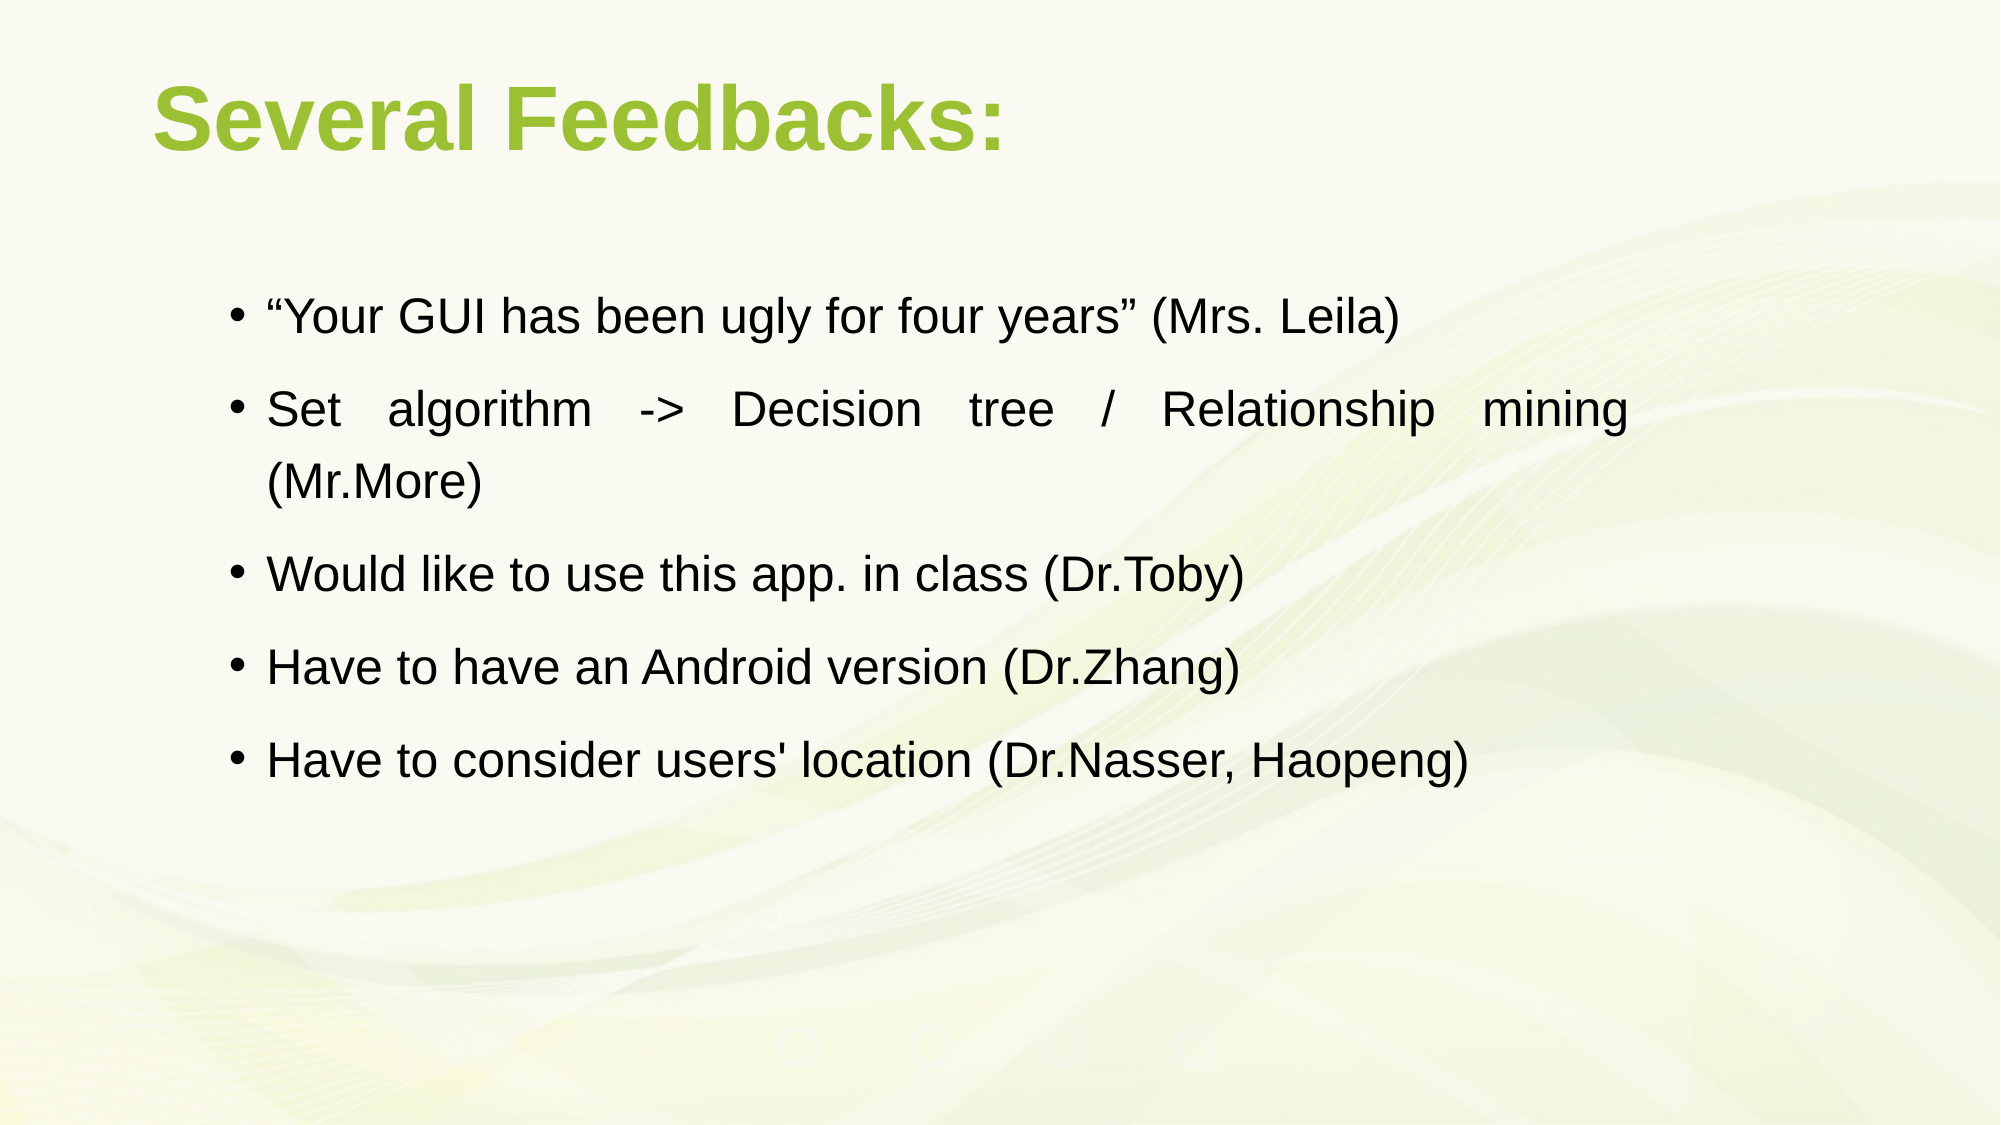

# Several Feedbacks:
“Your GUI has been ugly for four years” (Mrs. Leila)
Set algorithm -> Decision tree / Relationship mining (Mr.More)
Would like to use this app. in class (Dr.Toby)
Have to have an Android version (Dr.Zhang)
Have to consider users' location (Dr.Nasser, Haopeng)